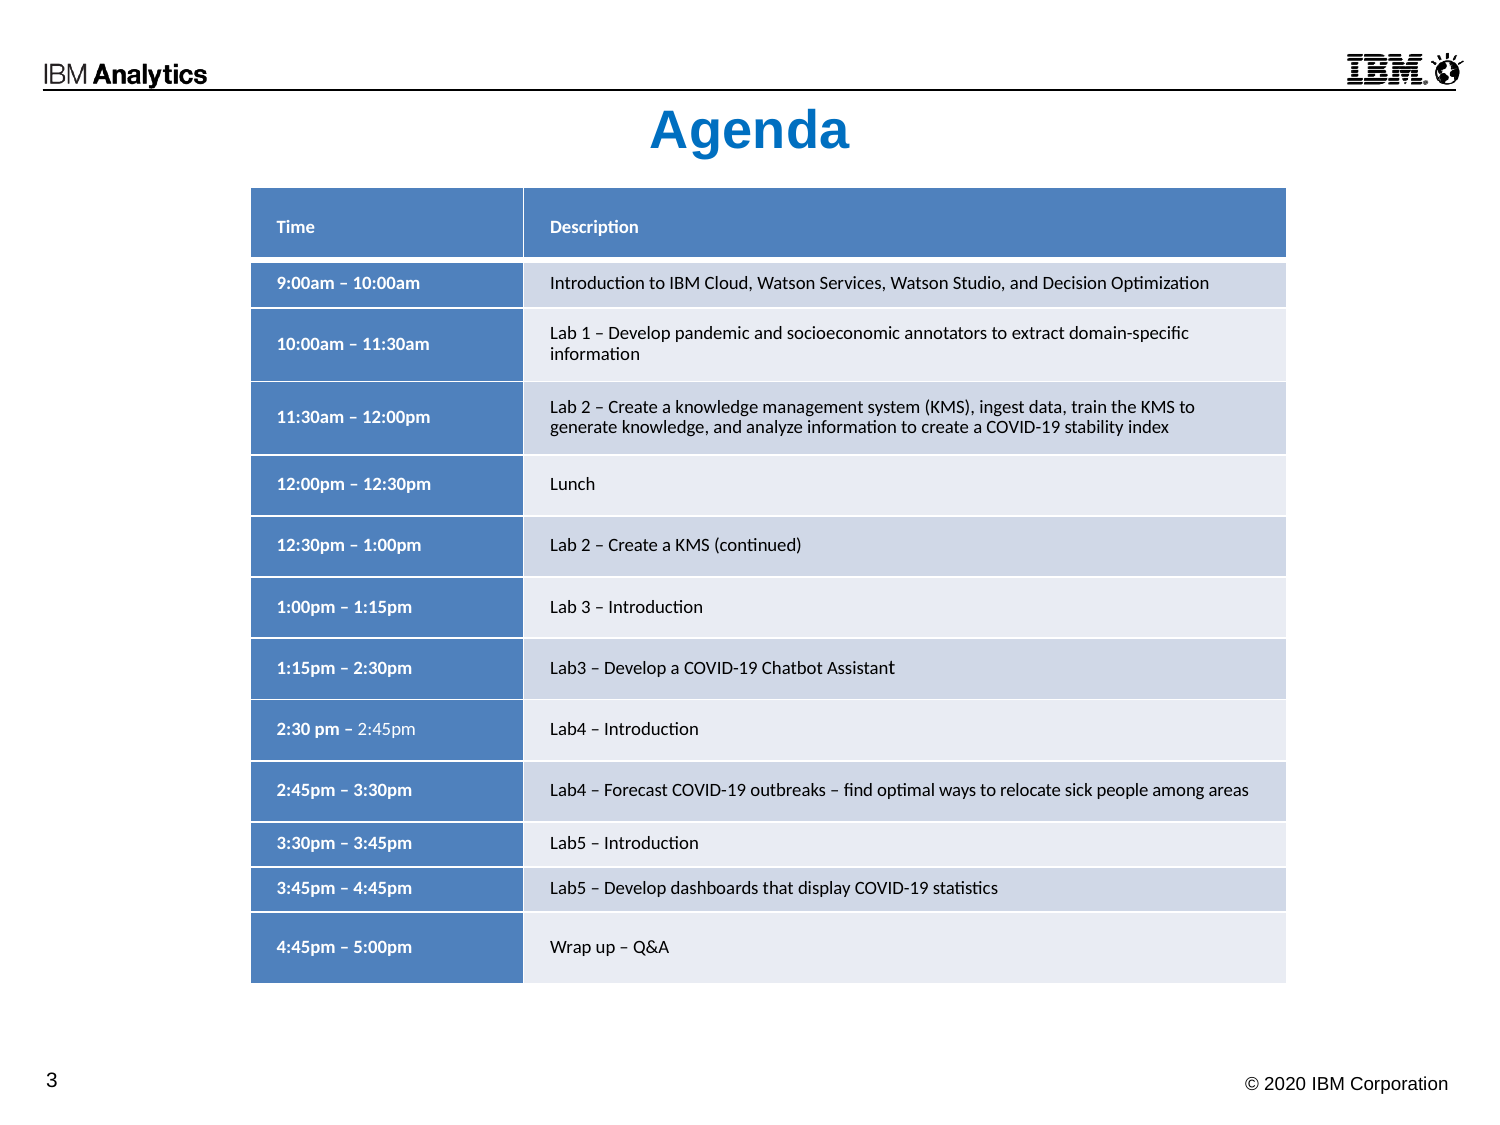

# Agenda
| Time | Description |
| --- | --- |
| 9:00am – 10:00am | Introduction to IBM Cloud, Watson Services, Watson Studio, and Decision Optimization |
| 10:00am – 11:30am | Lab 1 – Develop pandemic and socioeconomic annotators to extract domain-specific information |
| 11:30am – 12:00pm | Lab 2 – Create a knowledge management system (KMS), ingest data, train the KMS to generate knowledge, and analyze information to create a COVID-19 stability index |
| 12:00pm – 12:30pm | Lunch |
| 12:30pm – 1:00pm | Lab 2 – Create a KMS (continued) |
| 1:00pm – 1:15pm | Lab 3 – Introduction |
| 1:15pm – 2:30pm | Lab3 – Develop a COVID-19 Chatbot Assistant |
| 2:30 pm – 2:45pm | Lab4 – Introduction |
| 2:45pm – 3:30pm | Lab4 – Forecast COVID-19 outbreaks – find optimal ways to relocate sick people among areas |
| 3:30pm – 3:45pm | Lab5 – Introduction |
| 3:45pm – 4:45pm | Lab5 – Develop dashboards that display COVID-19 statistics |
| 4:45pm – 5:00pm | Wrap up – Q&A |
3

© 2020 IBM Corporation
© 2019 IBM Corporation